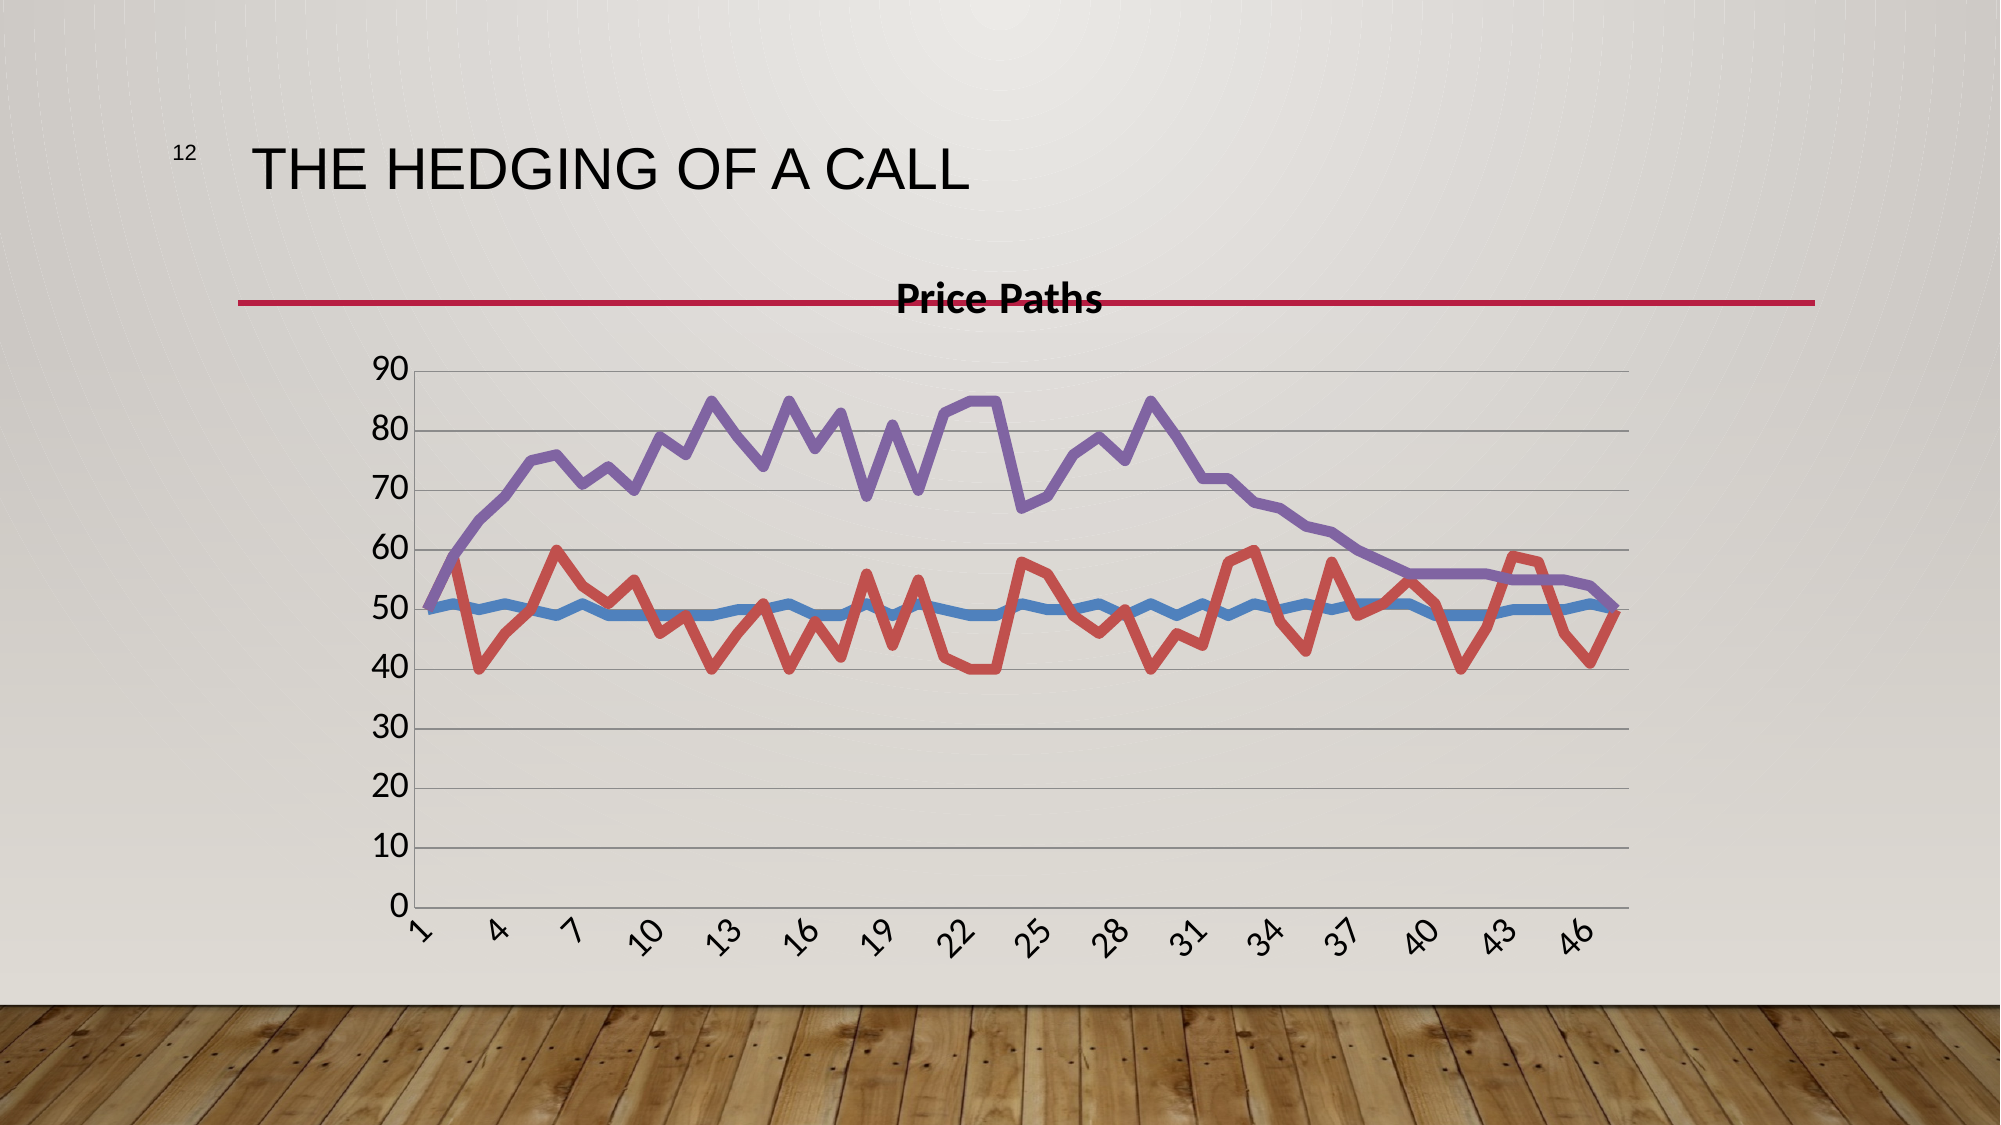

12
# The hedging of a call

### Chart: Price Paths

| Category |  |  |  |
|---|---|---|---|